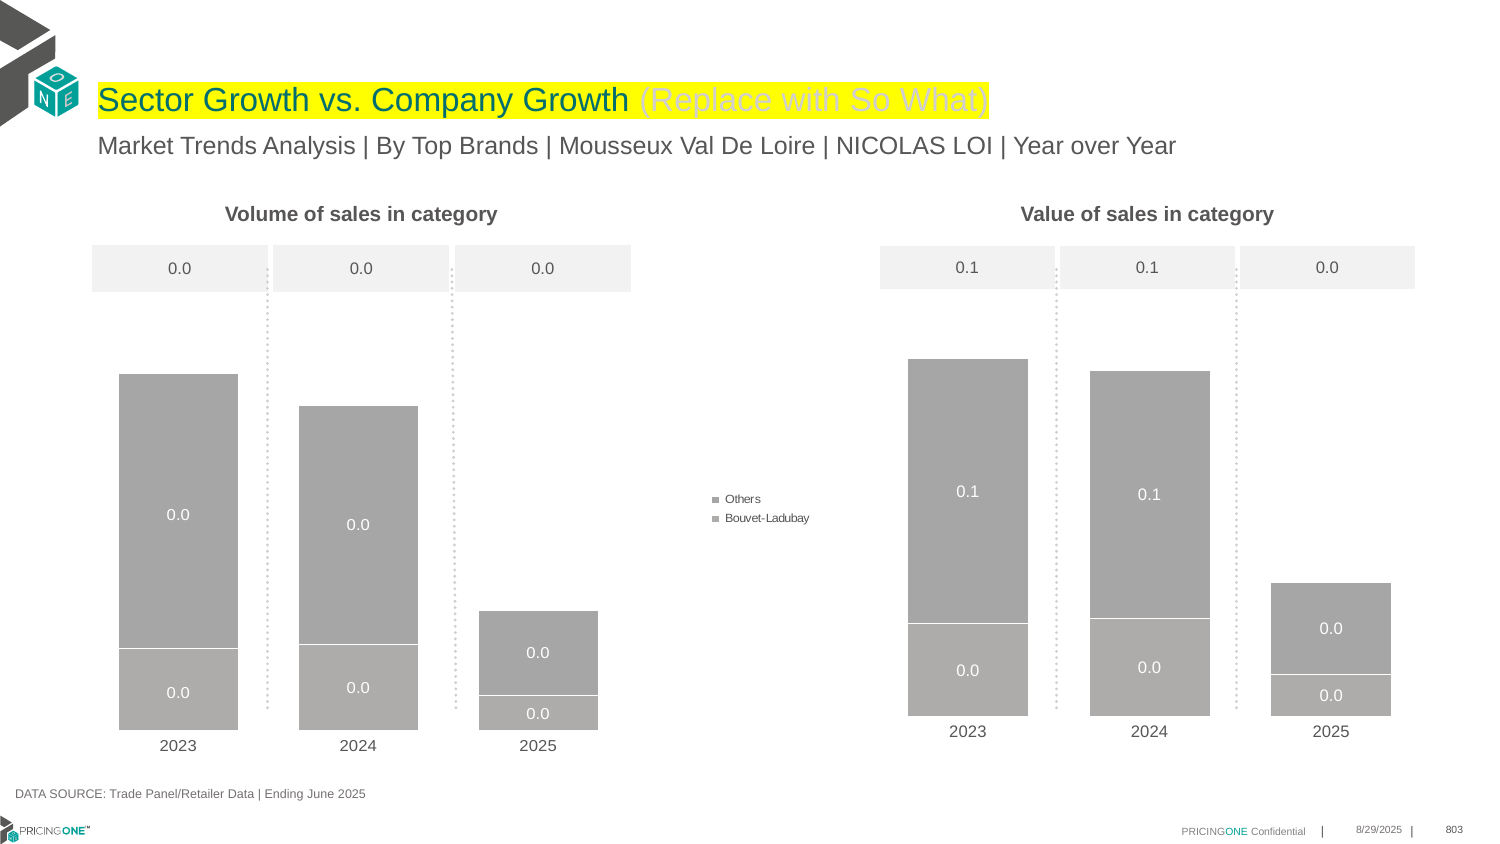

# Sector Growth vs. Company Growth (Replace with So What)
Market Trends Analysis | By Top Brands | Mousseux Val De Loire | NICOLAS LOI | Year over Year
| Value of sales in category |  |  |
| --- | --- | --- |
| 0.1 | 0.1 | 0.0 |
| Volume of sales in category |  |  |
| --- | --- | --- |
| 0.0 | 0.0 | 0.0 |

### Chart

| Category | Bouvet-Ladubay | Others |
|---|---|---|
| 2023 | 0.019885 | 0.056934 |
| 2024 | 0.02097 | 0.053297 |
| 2025 | 0.008864 | 0.019937 |

### Chart

| Category | Bouvet-Ladubay | Others |
|---|---|---|
| 2023 | 0.001322 | 0.00444 |
| 2024 | 0.001393 | 0.003864 |
| 2025 | 0.000565 | 0.001377 |
DATA SOURCE: Trade Panel/Retailer Data | Ending June 2025

8/29/2025
803